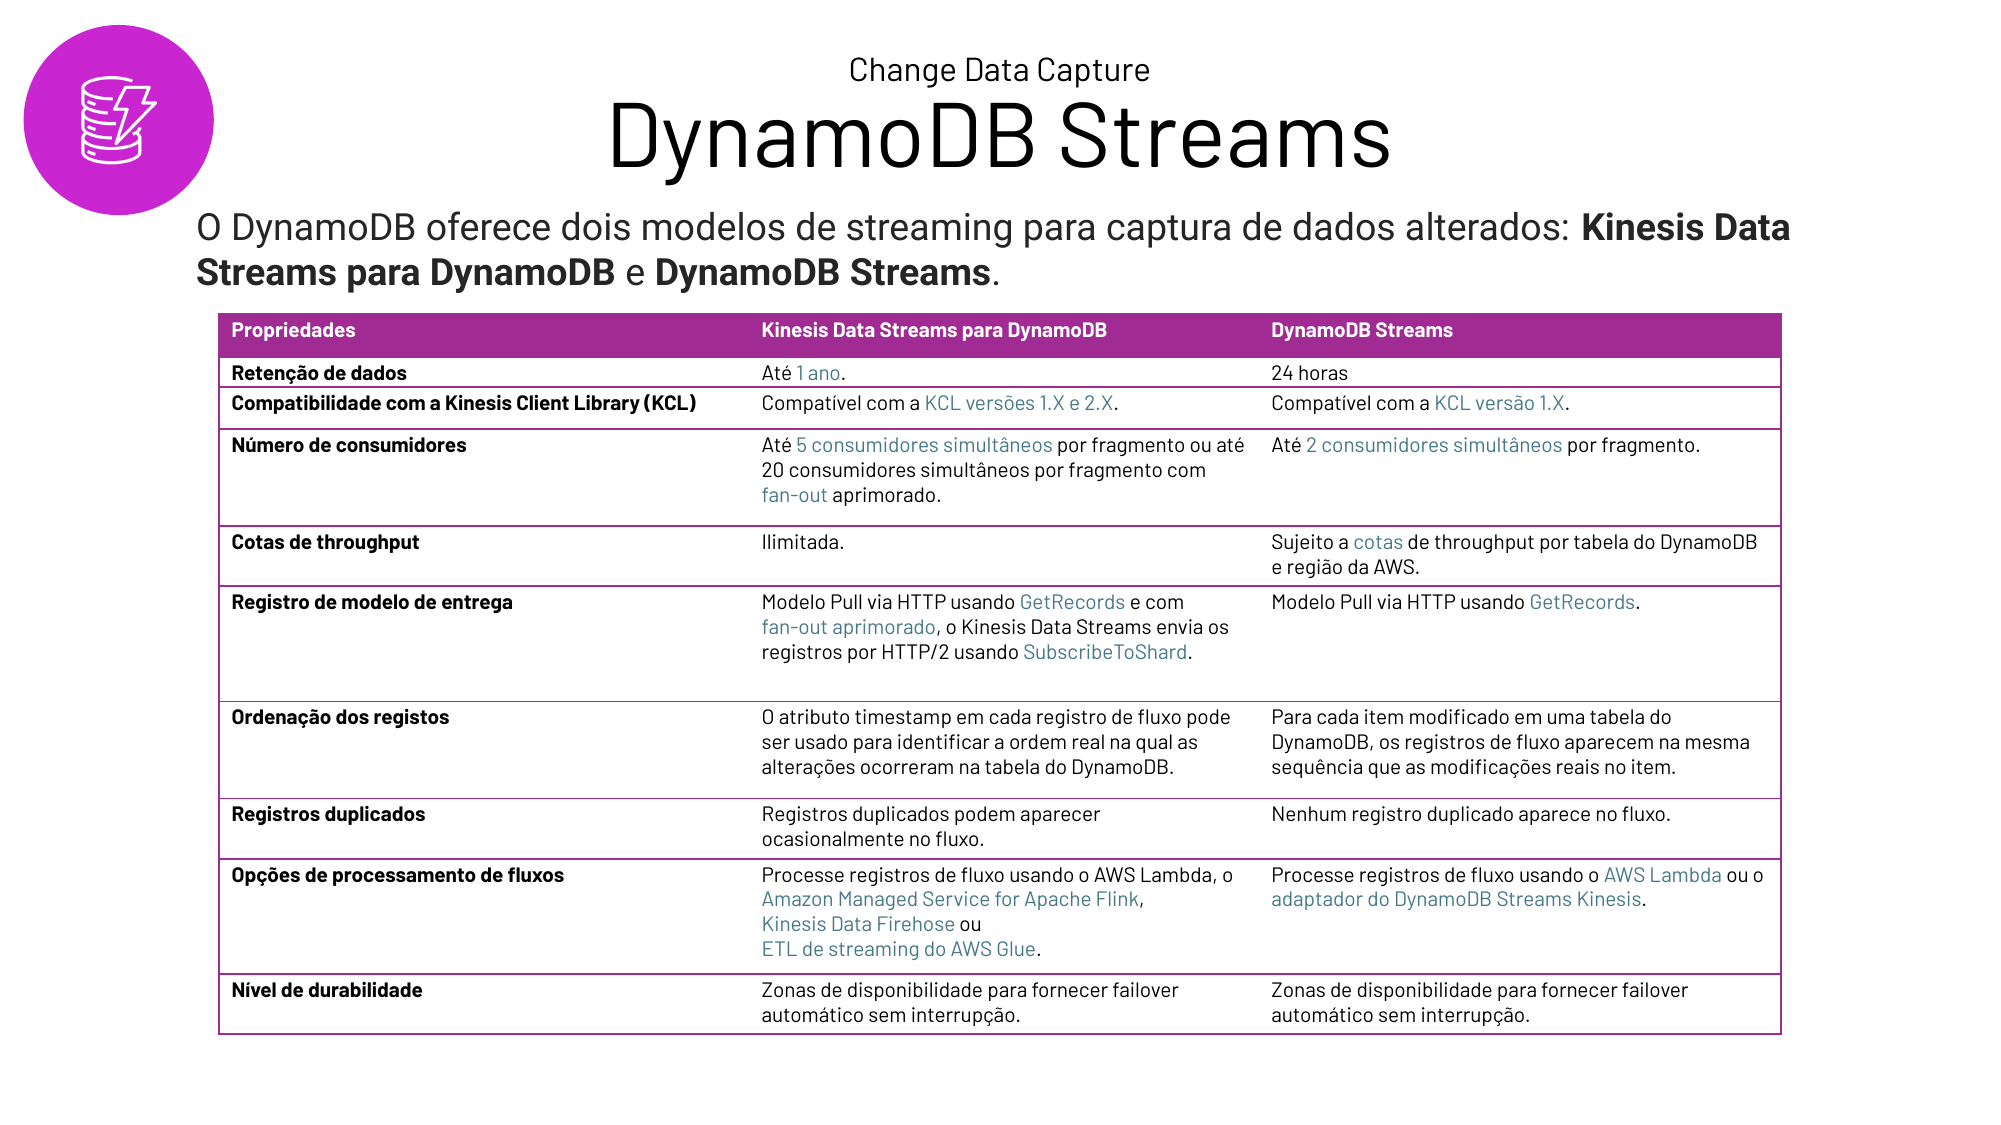

# Change Data Capture DynamoDB Streams

O DynamoDB oferece dois modelos de streaming para captura de dados alterados: Kinesis Data Streams para DynamoDB e DynamoDB Streams.
| Propriedades | Kinesis Data Streams para DynamoDB | DynamoDB Streams |
| --- | --- | --- |
| Retenção de dados | Até 1 ano. | 24 horas |
| Compatibilidade com a Kinesis Client Library (KCL) | Compatível com a KCL versões 1.X e 2.X. | Compatível com a KCL versão 1.X. |
| Número de consumidores | Até 5 consumidores simultâneos por fragmento ou até 20 consumidores simultâneos por fragmento com fan-out aprimorado. | Até 2 consumidores simultâneos por fragmento. |
| Cotas de throughput | Ilimitada. | Sujeito a cotas de throughput por tabela do DynamoDB e região da AWS. |
| Registro de modelo de entrega | Modelo Pull via HTTP usando GetRecords e com fan-out aprimorado, o Kinesis Data Streams envia os registros por HTTP/2 usando SubscribeToShard. | Modelo Pull via HTTP usando GetRecords. |
| Ordenação dos registos | O atributo timestamp em cada registro de fluxo pode ser usado para identificar a ordem real na qual as alterações ocorreram na tabela do DynamoDB. | Para cada item modificado em uma tabela do DynamoDB, os registros de fluxo aparecem na mesma sequência que as modificações reais no item. |
| Registros duplicados | Registros duplicados podem aparecer ocasionalmente no fluxo. | Nenhum registro duplicado aparece no fluxo. |
| Opções de processamento de fluxos | Processe registros de fluxo usando o AWS Lambda, o Amazon Managed Service for Apache Flink, Kinesis Data Firehose ou ETL de streaming do AWS Glue. | Processe registros de fluxo usando o AWS Lambda ou o adaptador do DynamoDB Streams Kinesis. |
| Nível de durabilidade | Zonas de disponibilidade para fornecer failover automático sem interrupção. | Zonas de disponibilidade para fornecer failover automático sem interrupção. |